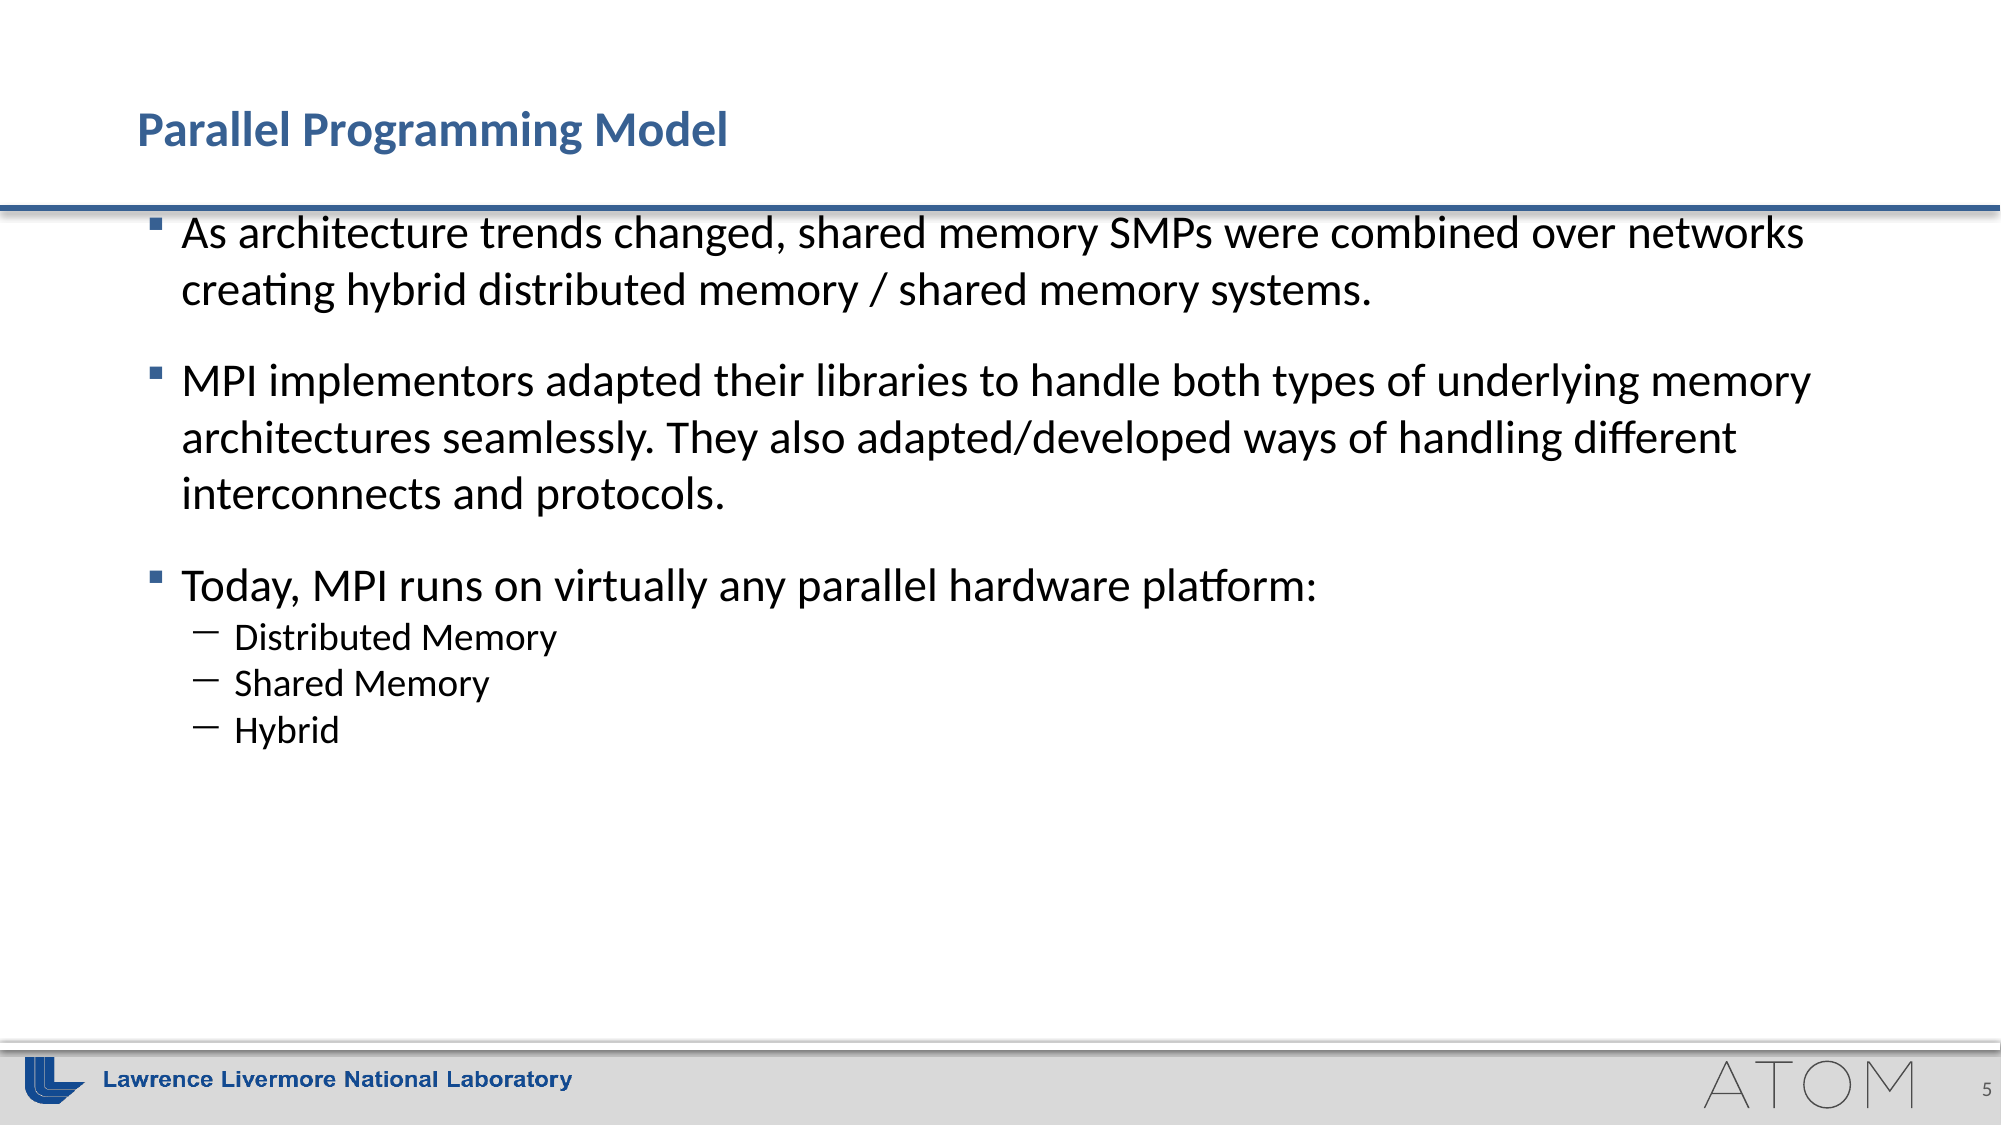

# Parallel Programming Model
As architecture trends changed, shared memory SMPs were combined over networks creating hybrid distributed memory / shared memory systems.
MPI implementors adapted their libraries to handle both types of underlying memory architectures seamlessly. They also adapted/developed ways of handling different interconnects and protocols.
Today, MPI runs on virtually any parallel hardware platform:
Distributed Memory
Shared Memory
Hybrid